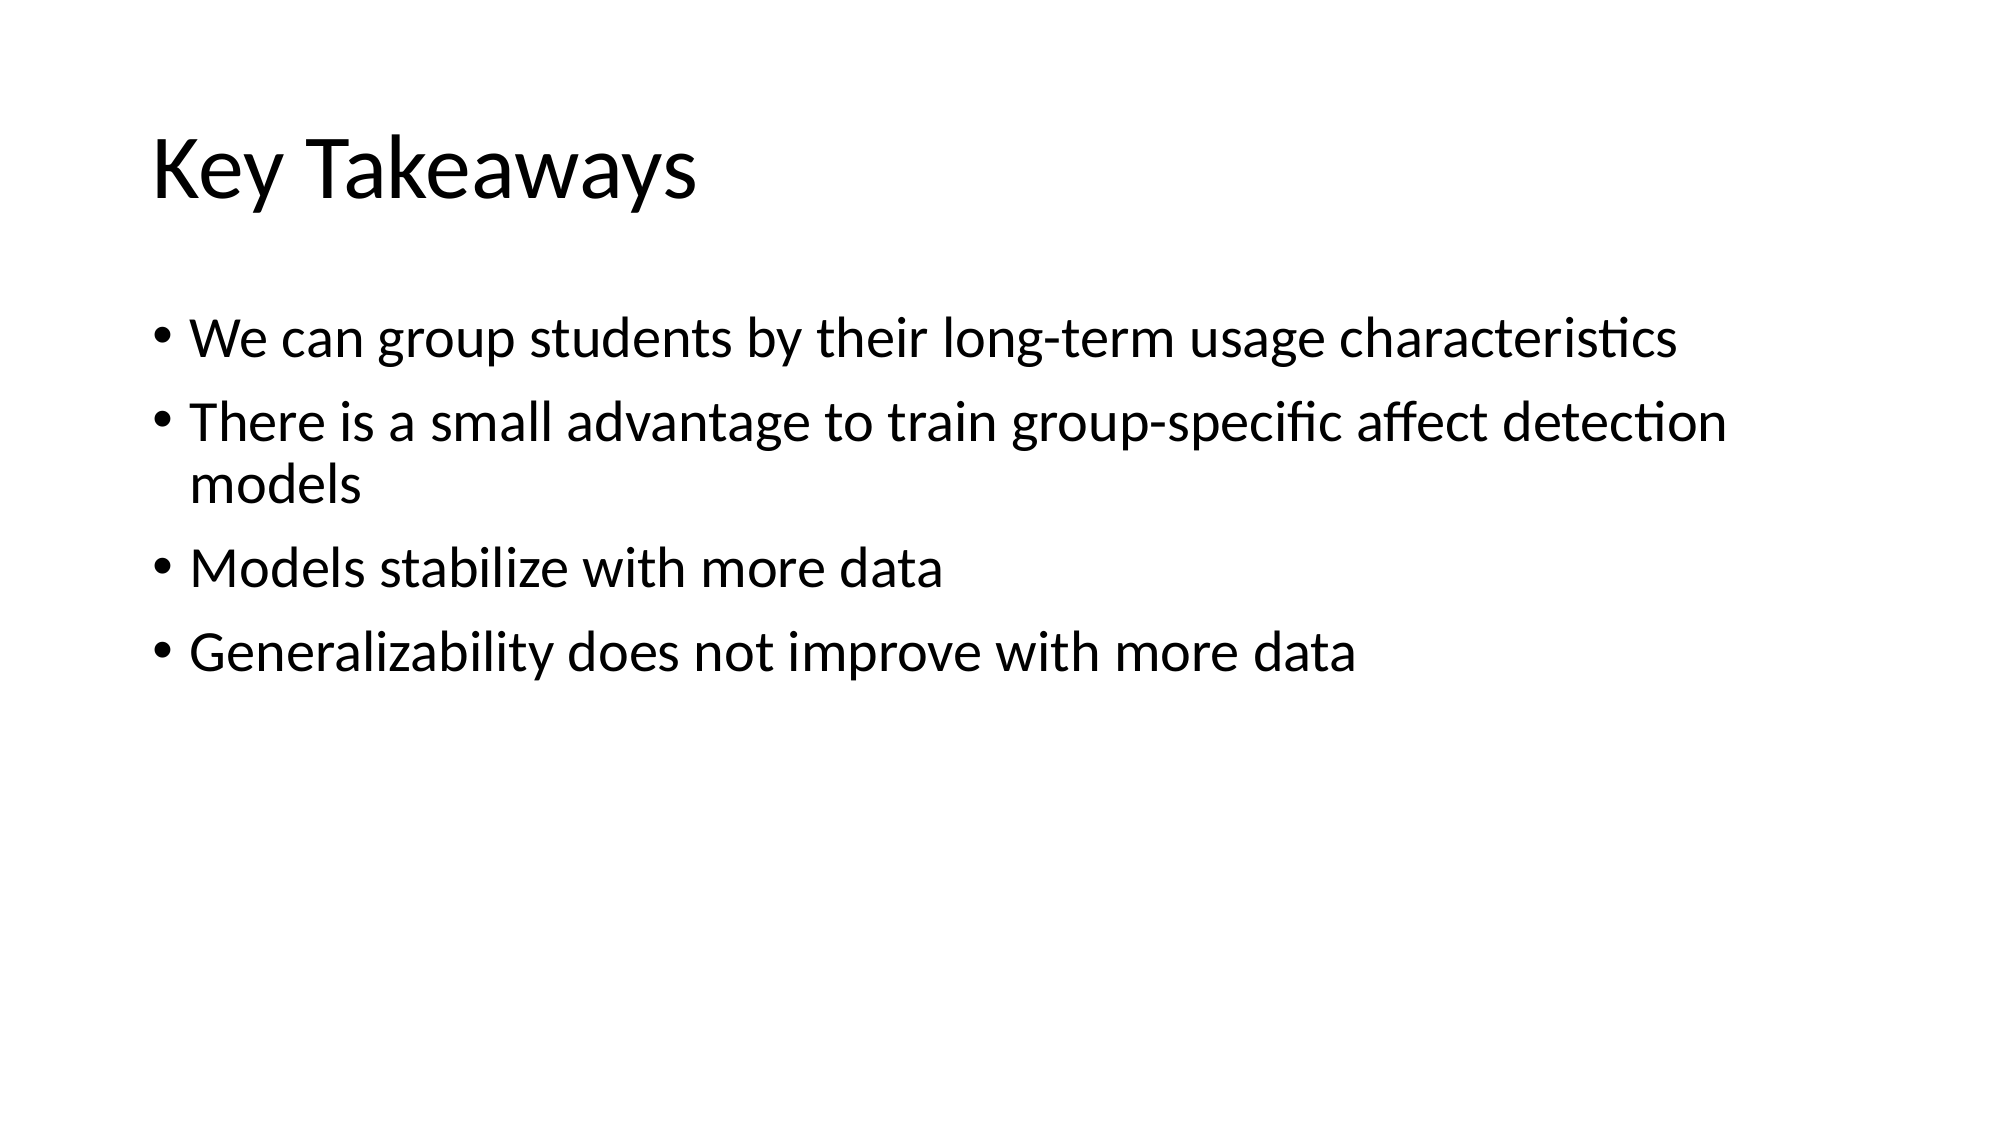

# Key Takeaways
We can group students by their long-term usage characteristics
There is a small advantage to train group-specific affect detection models
Models stabilize with more data
Generalizability does not improve with more data